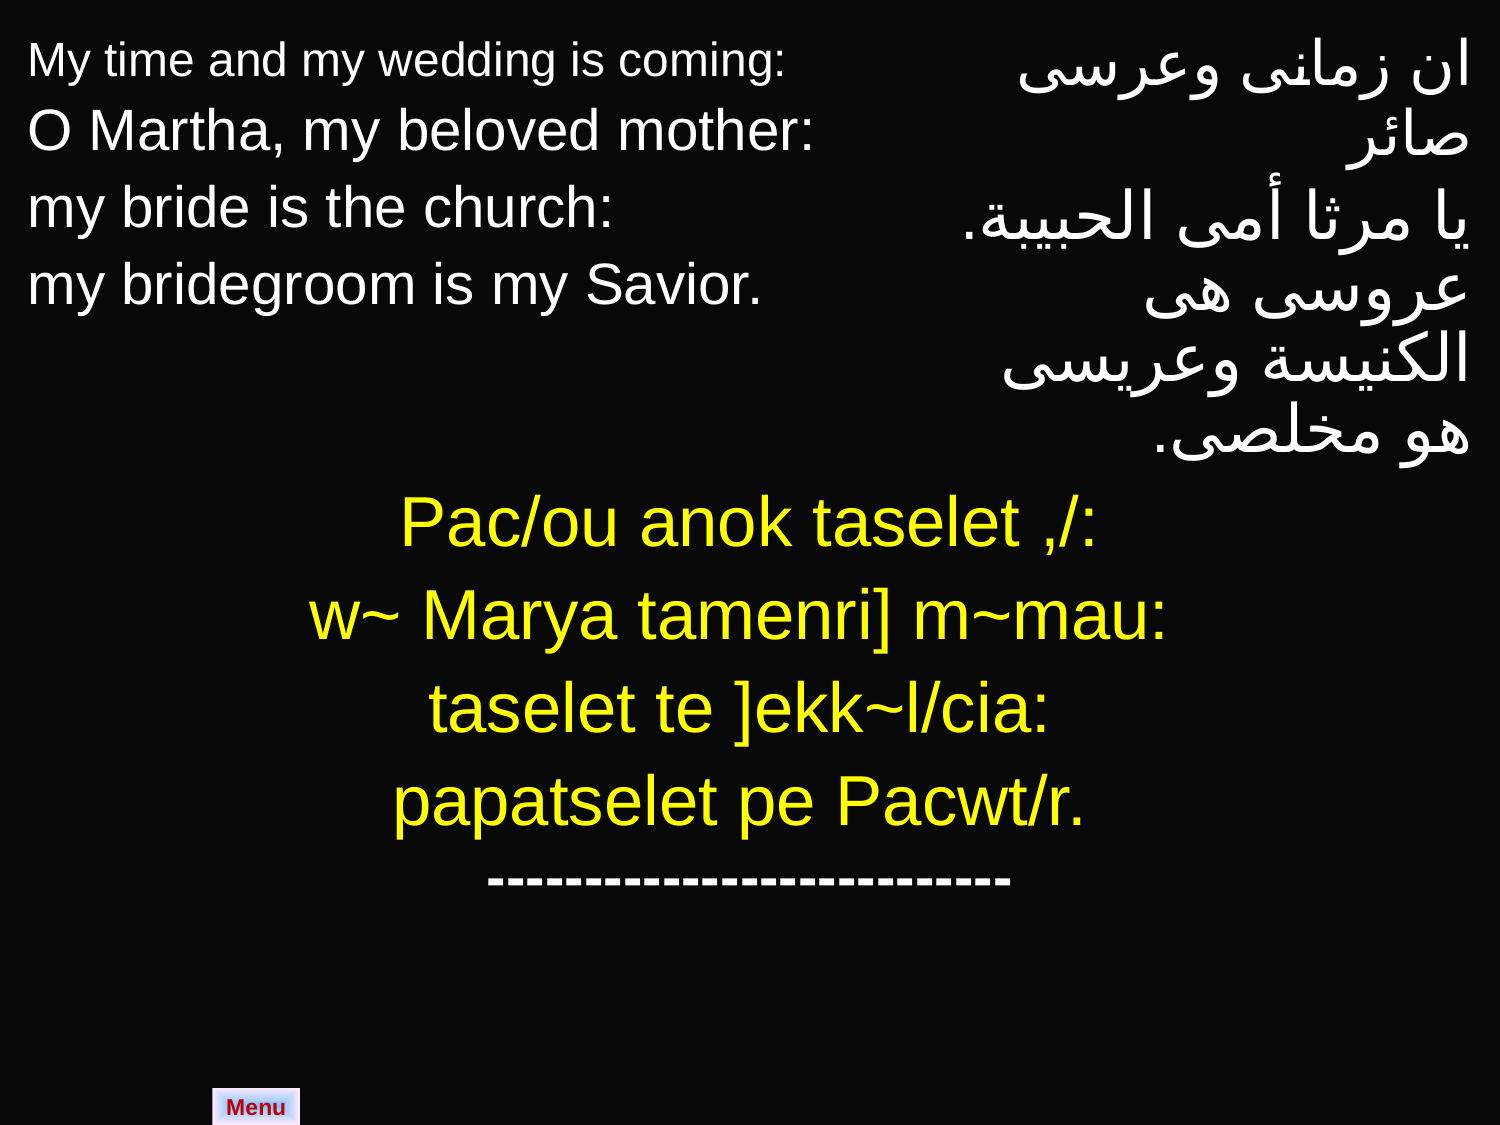

| My time and my wedding is coming: O Martha, my beloved mother: my bride is the church: my bridegroom is my Savior. | ان زمانى وعرسى صائر يا مرثا أمى الحبيبة. عروسى هى الكنيسة وعريسى هو مخلصى. |
| --- | --- |
| Pac/ou anok taselet ,/: w~ Marya tamenri] m~mau: taselet te ]ekk~l/cia: papatselet pe Pacwt/r. |  |
| --------------------------- |  |
Menu